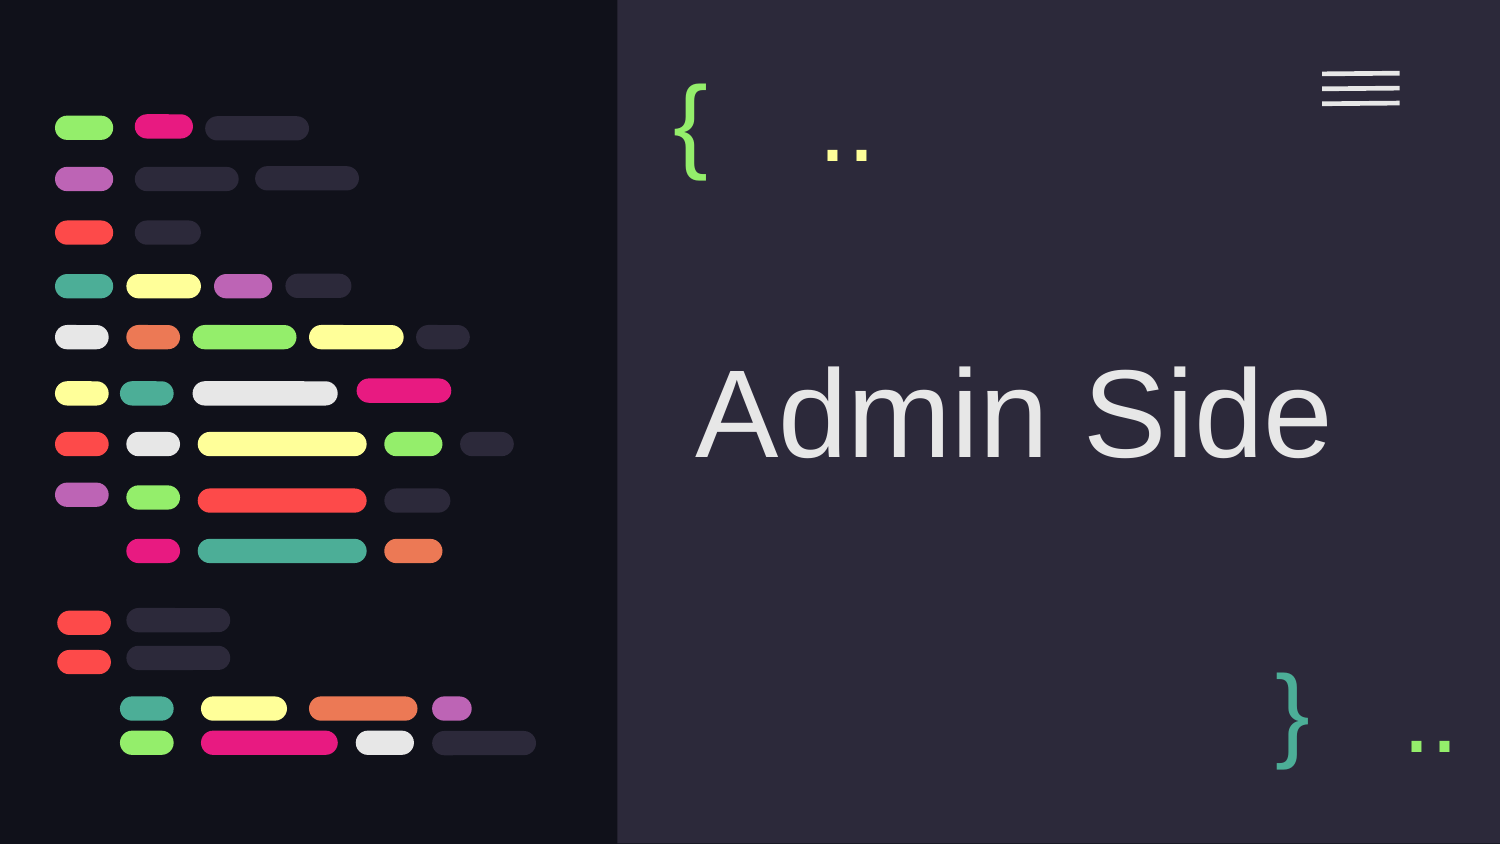

{
..

# Admin Side
}
..